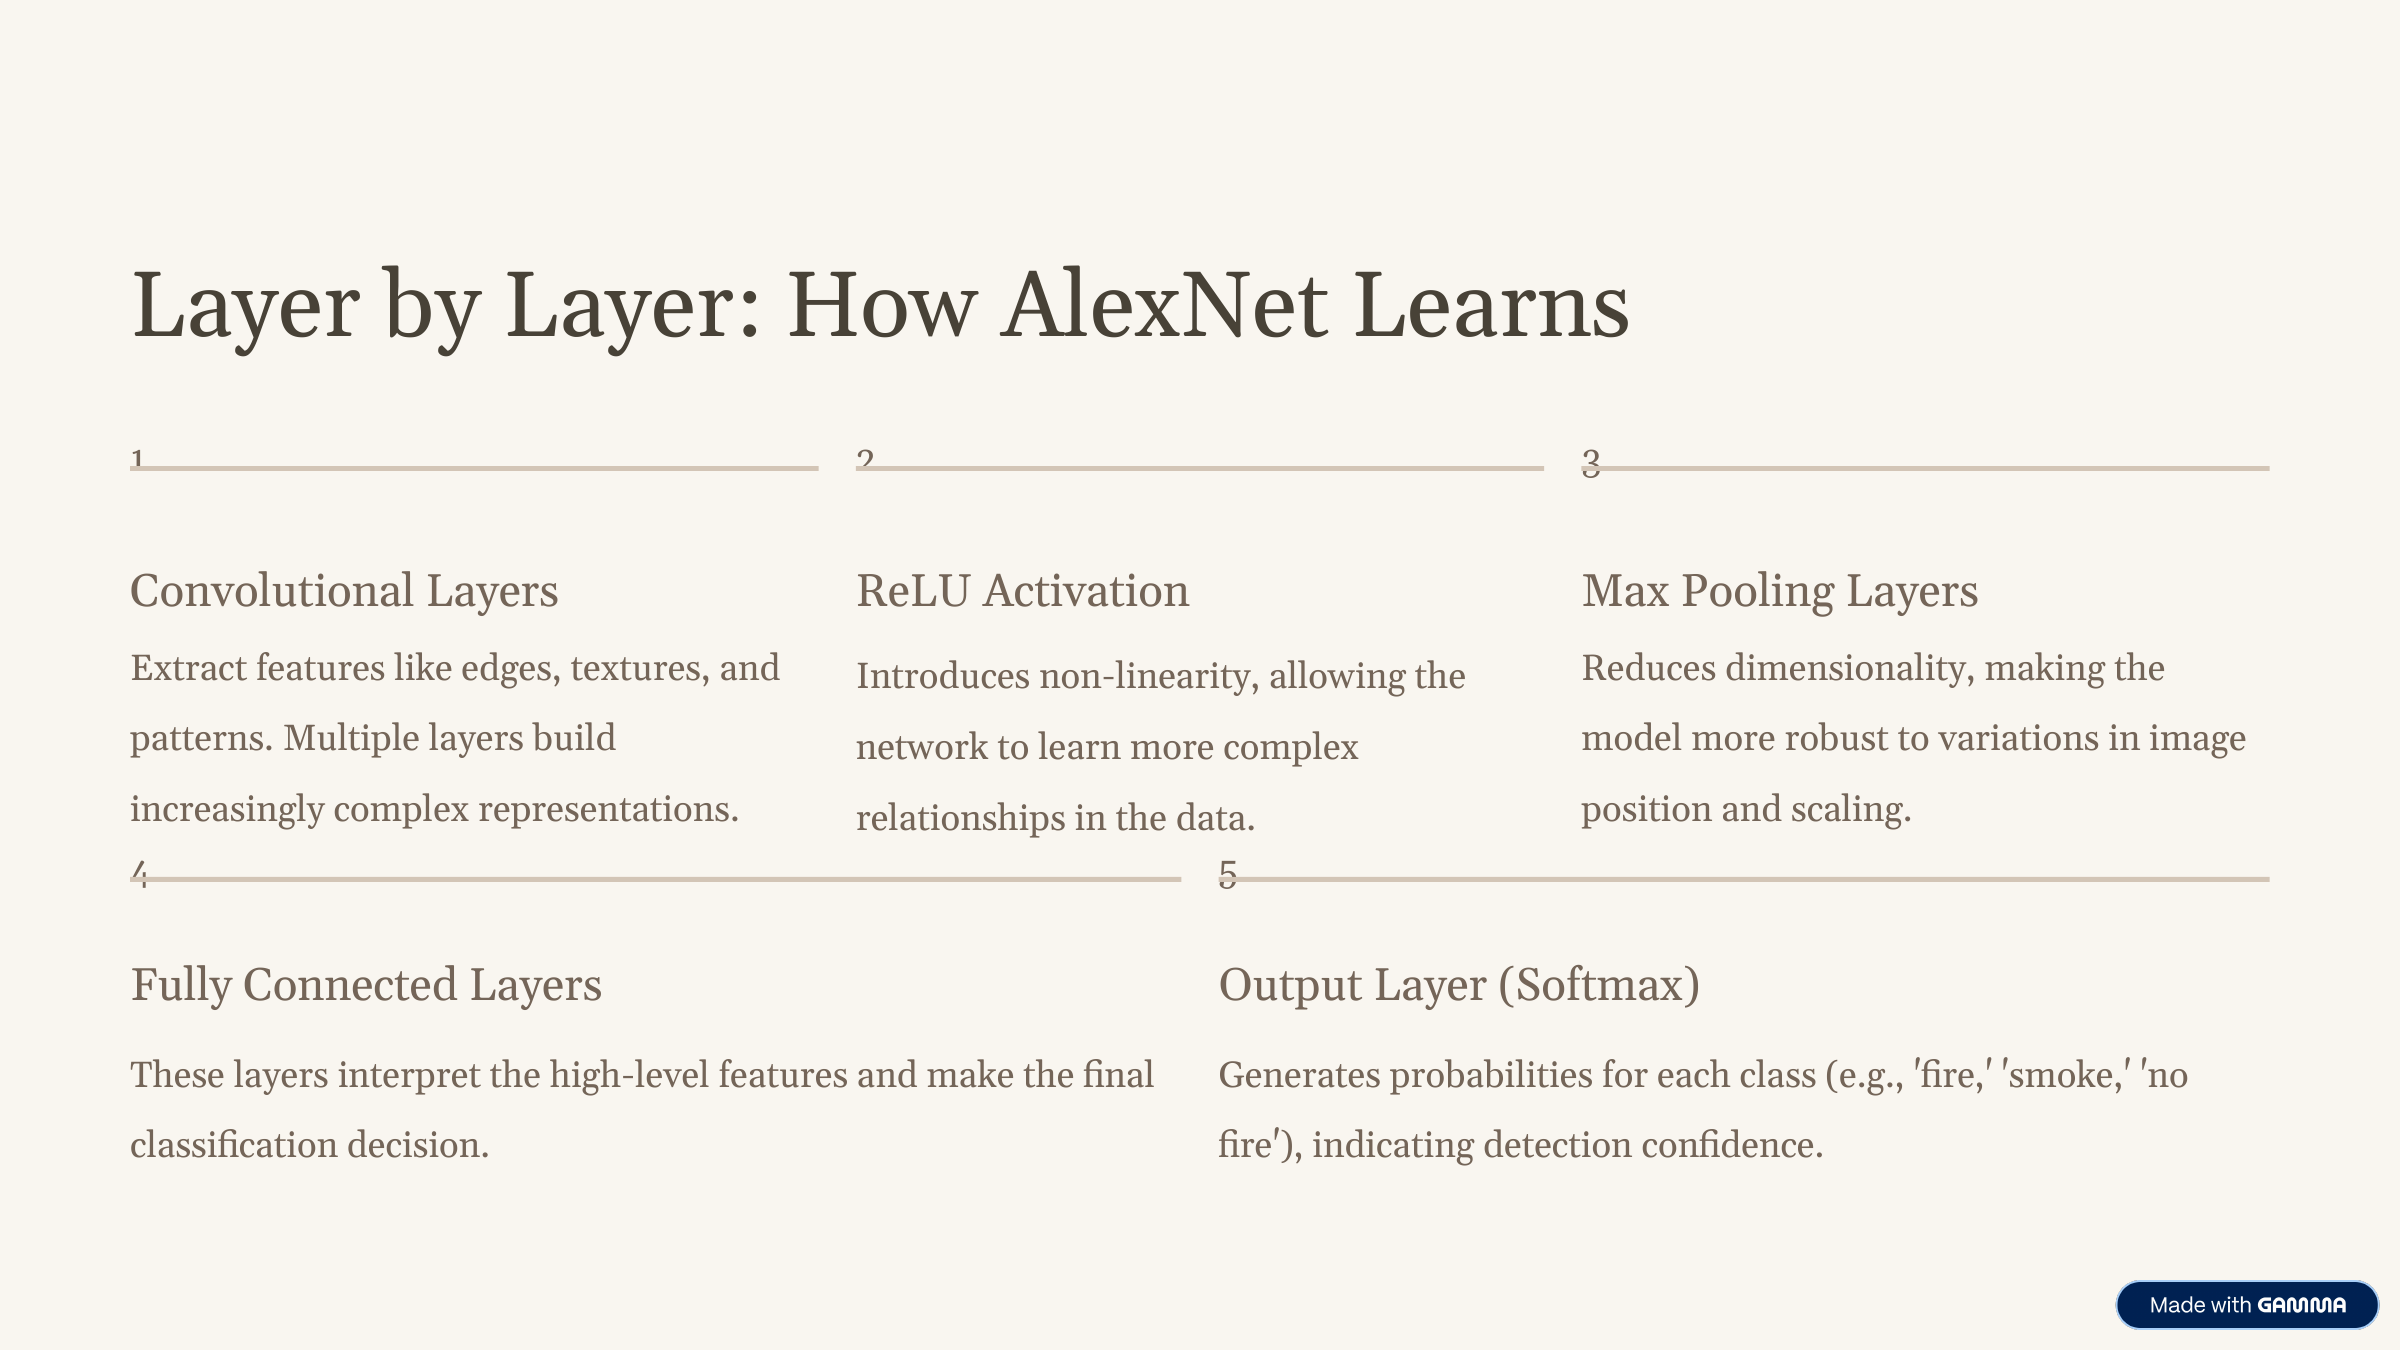

Layer by Layer: How AlexNet Learns
1
2
3

Max Pooling Layers
Convolutional Layers
ReLU Activation
Extract features like edges, textures, and patterns. Multiple layers build increasingly complex representations.
Reduces dimensionality, making the model more robust to variations in image position and scaling.
Introduces non-linearity, allowing the network to learn more complex relationships in the data.
4
5

Output Layer (Softmax)
Fully Connected Layers
Generates probabilities for each class (e.g., 'fire,' 'smoke,' 'no fire'), indicating detection confidence.
These layers interpret the high-level features and make the final classification decision.